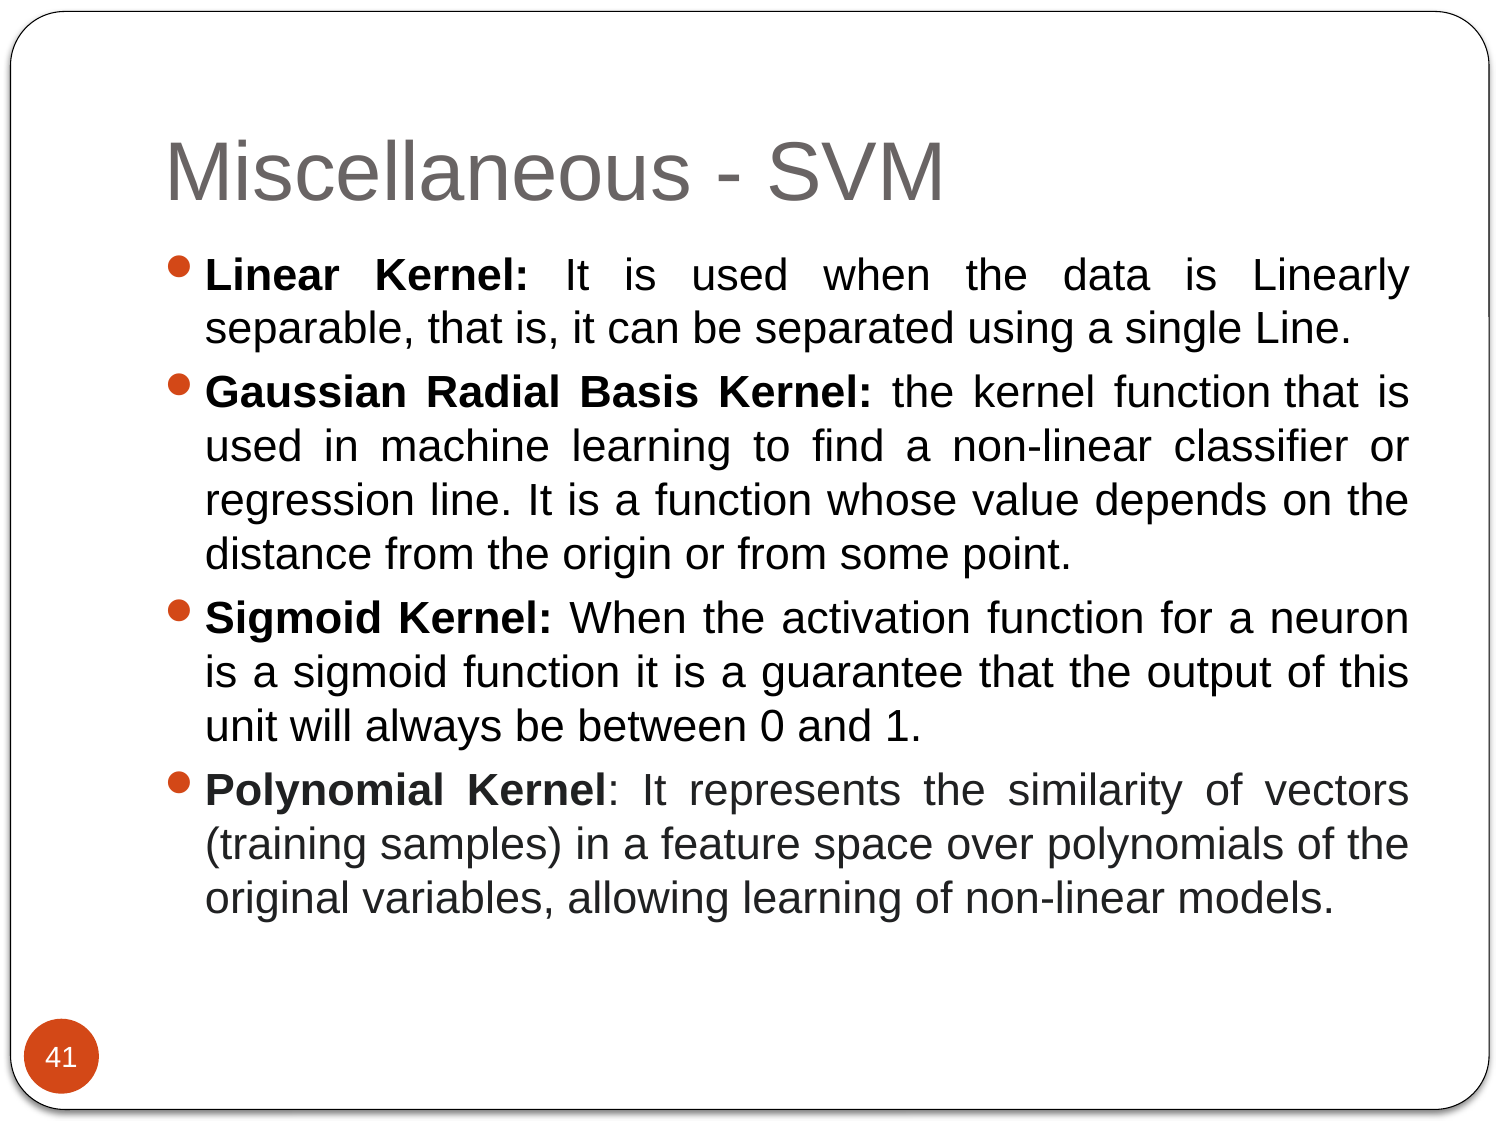

# Miscellaneous - SVM
Linear Kernel: It is used when the data is Linearly separable, that is, it can be separated using a single Line.
Gaussian Radial Basis Kernel: the kernel function that is used in machine learning to find a non-linear classifier or regression line. It is a function whose value depends on the distance from the origin or from some point.
Sigmoid Kernel: When the activation function for a neuron is a sigmoid function it is a guarantee that the output of this unit will always be between 0 and 1.
Polynomial Kernel: It represents the similarity of vectors (training samples) in a feature space over polynomials of the original variables, allowing learning of non-linear models.
41